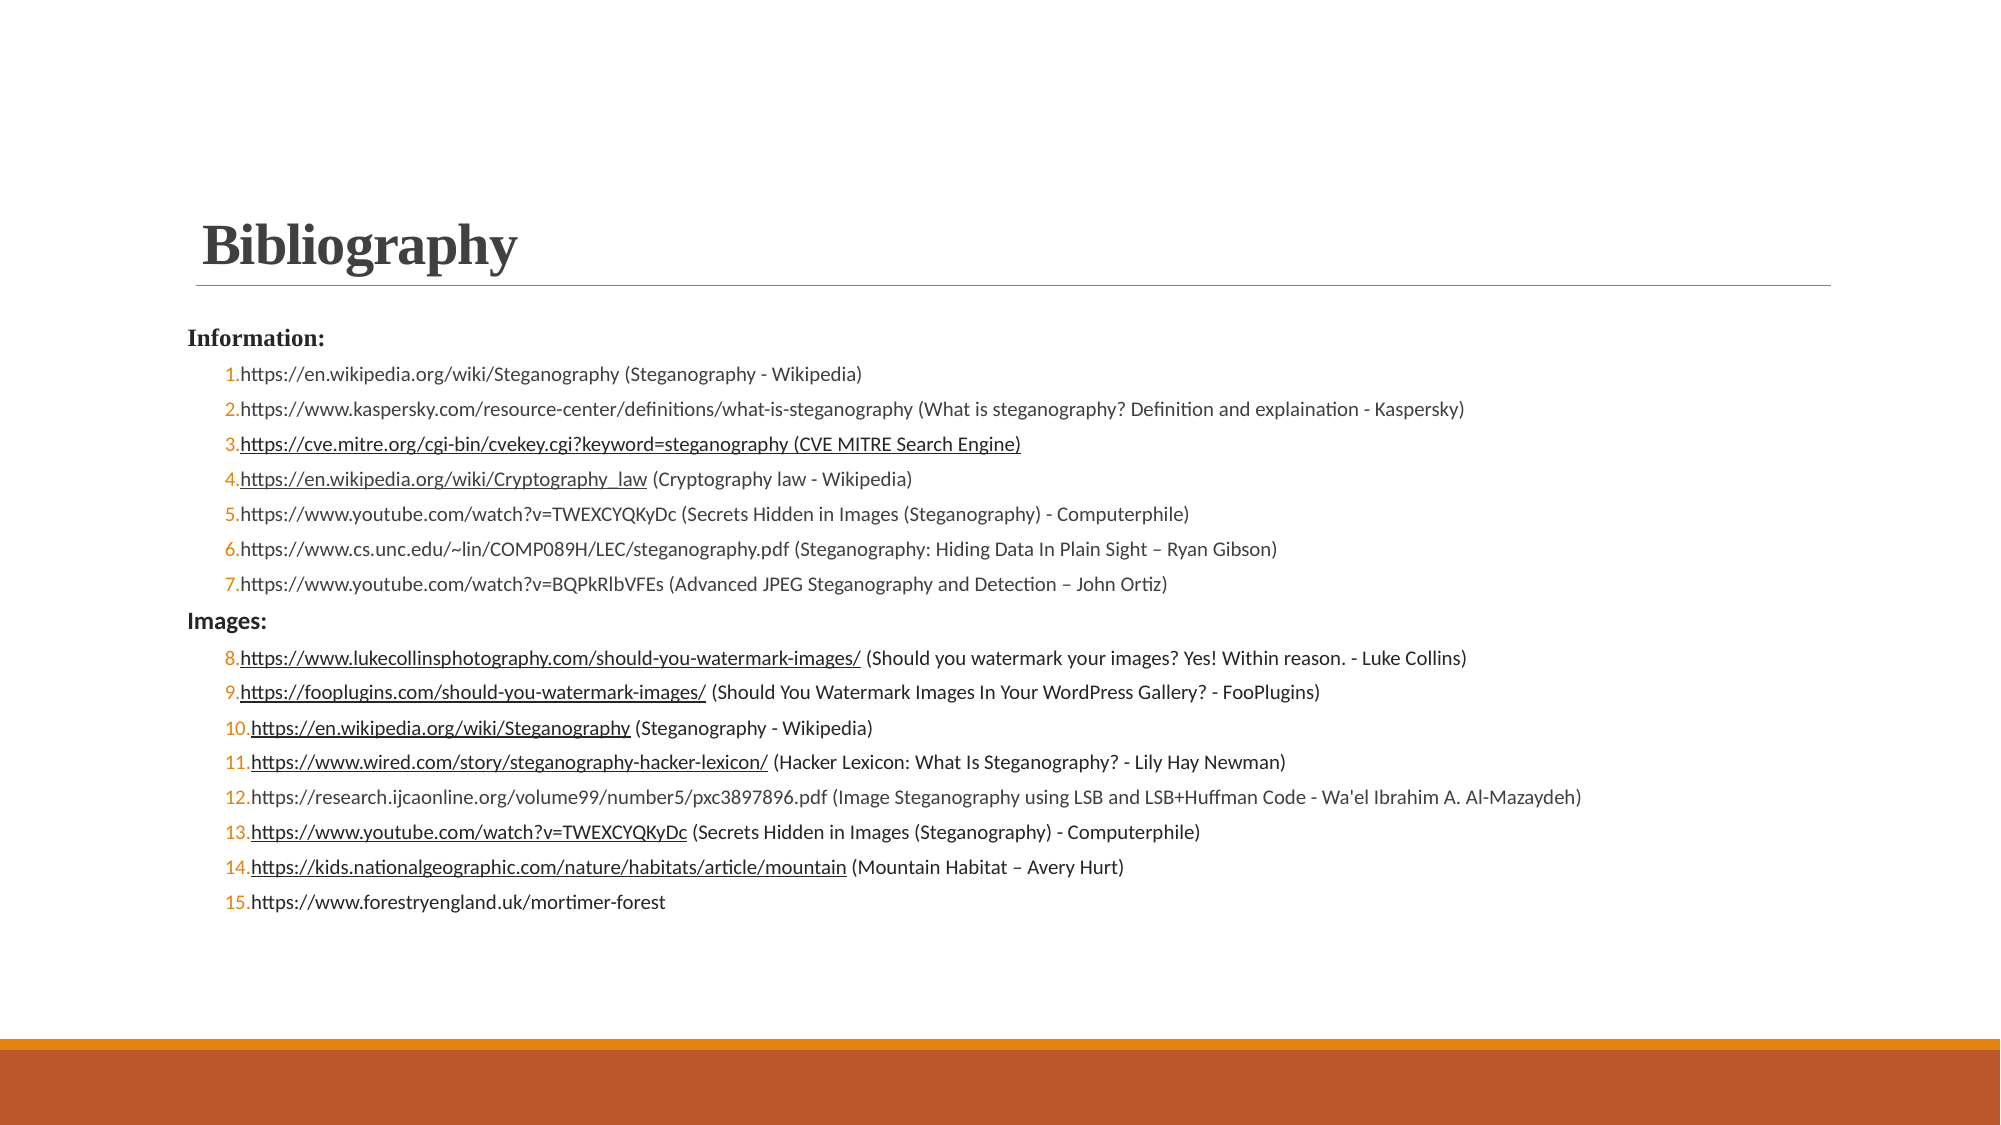

# Bibliography
Information:
https://en.wikipedia.org/wiki/Steganography (Steganography - Wikipedia)
https://www.kaspersky.com/resource-center/definitions/what-is-steganography (What is steganography? Definition and explaination - Kaspersky)
https://cve.mitre.org/cgi-bin/cvekey.cgi?keyword=steganography (CVE MITRE Search Engine)
https://en.wikipedia.org/wiki/Cryptography_law (Cryptography law - Wikipedia)
https://www.youtube.com/watch?v=TWEXCYQKyDc (Secrets Hidden in Images (Steganography) - Computerphile)
https://www.cs.unc.edu/~lin/COMP089H/LEC/steganography.pdf (Steganography: Hiding Data In Plain Sight – Ryan Gibson)
https://www.youtube.com/watch?v=BQPkRlbVFEs (Advanced JPEG Steganography and Detection – John Ortiz)
Images:
https://www.lukecollinsphotography.com/should-you-watermark-images/ (Should you watermark your images? Yes! Within reason. - Luke Collins)
https://fooplugins.com/should-you-watermark-images/ (Should You Watermark Images In Your WordPress Gallery? - FooPlugins)
https://en.wikipedia.org/wiki/Steganography (Steganography - Wikipedia)
https://www.wired.com/story/steganography-hacker-lexicon/ (Hacker Lexicon: What Is Steganography? - Lily Hay Newman)
https://research.ijcaonline.org/volume99/number5/pxc3897896.pdf (Image Steganography using LSB and LSB+Huffman Code - Wa'el Ibrahim A. Al-Mazaydeh)
https://www.youtube.com/watch?v=TWEXCYQKyDc (Secrets Hidden in Images (Steganography) - Computerphile)
https://kids.nationalgeographic.com/nature/habitats/article/mountain (Mountain Habitat – Avery Hurt)
https://www.forestryengland.uk/mortimer-forest